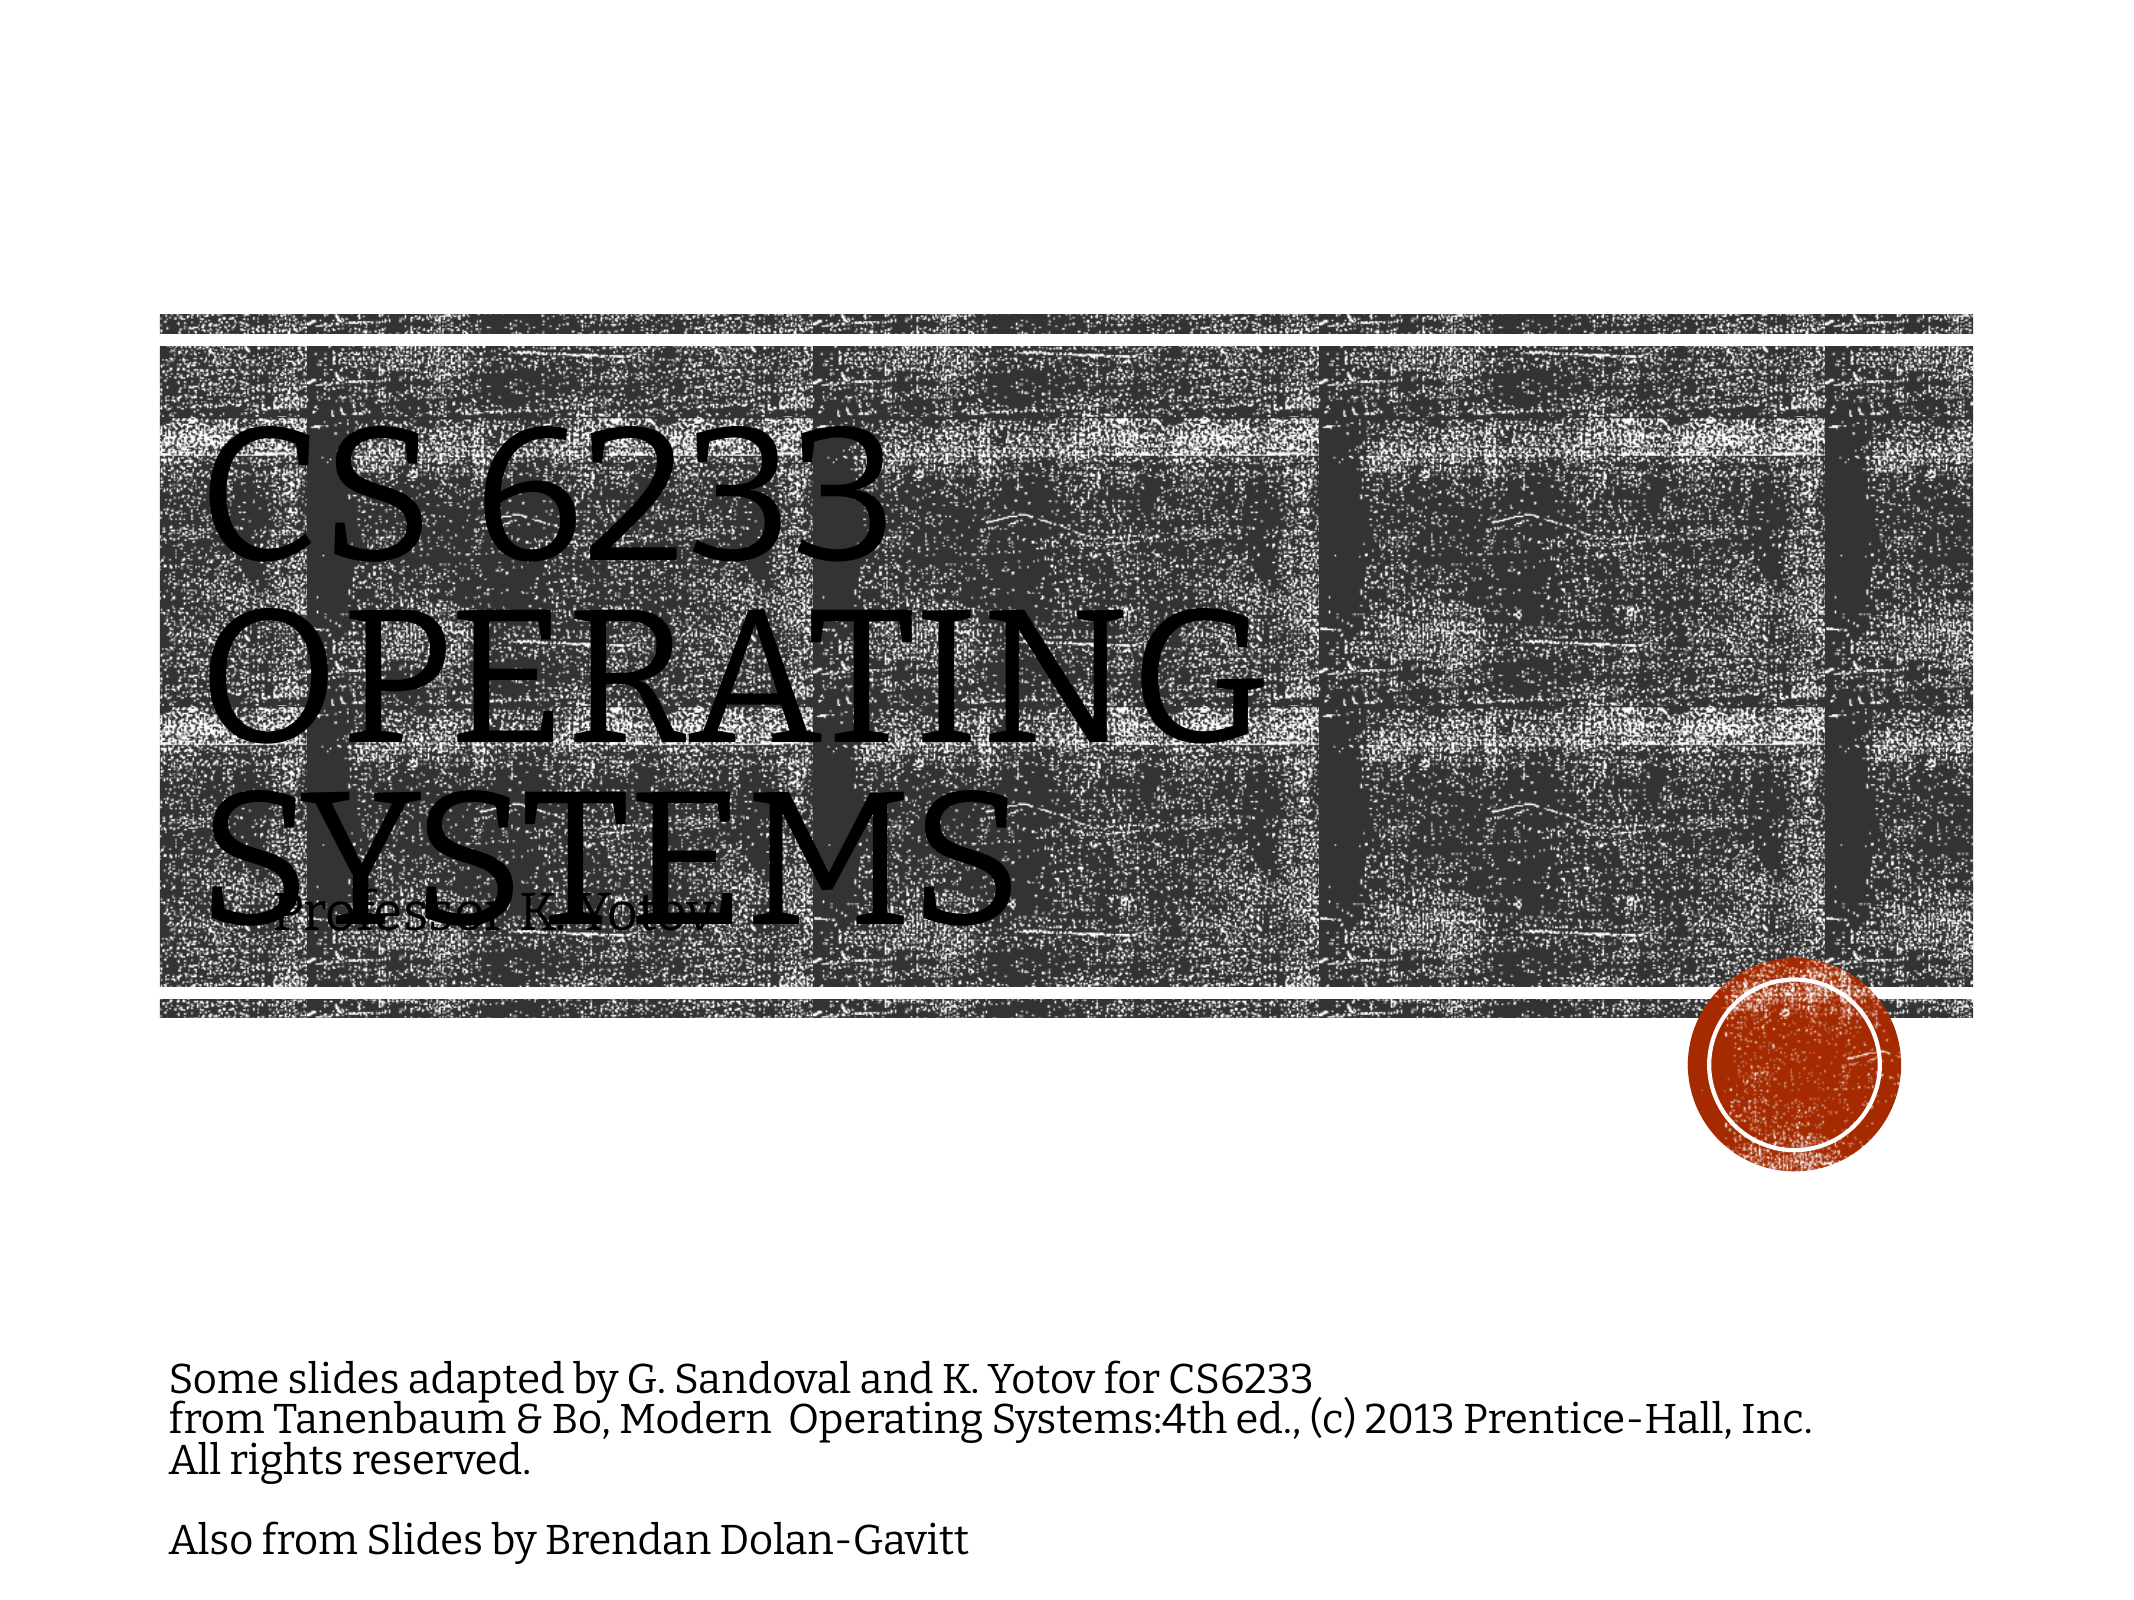

# CS 6233
Operating Systems
Professor K. Yotov

Some slides adapted by G. Sandoval and K. Yotov for CS6233
from Tanenbaum & Bo, Modern  Operating Systems:4th ed., (c) 2013 Prentice-Hall, Inc. All rights reserved.

Also from Slides by Brendan Dolan-Gavitt